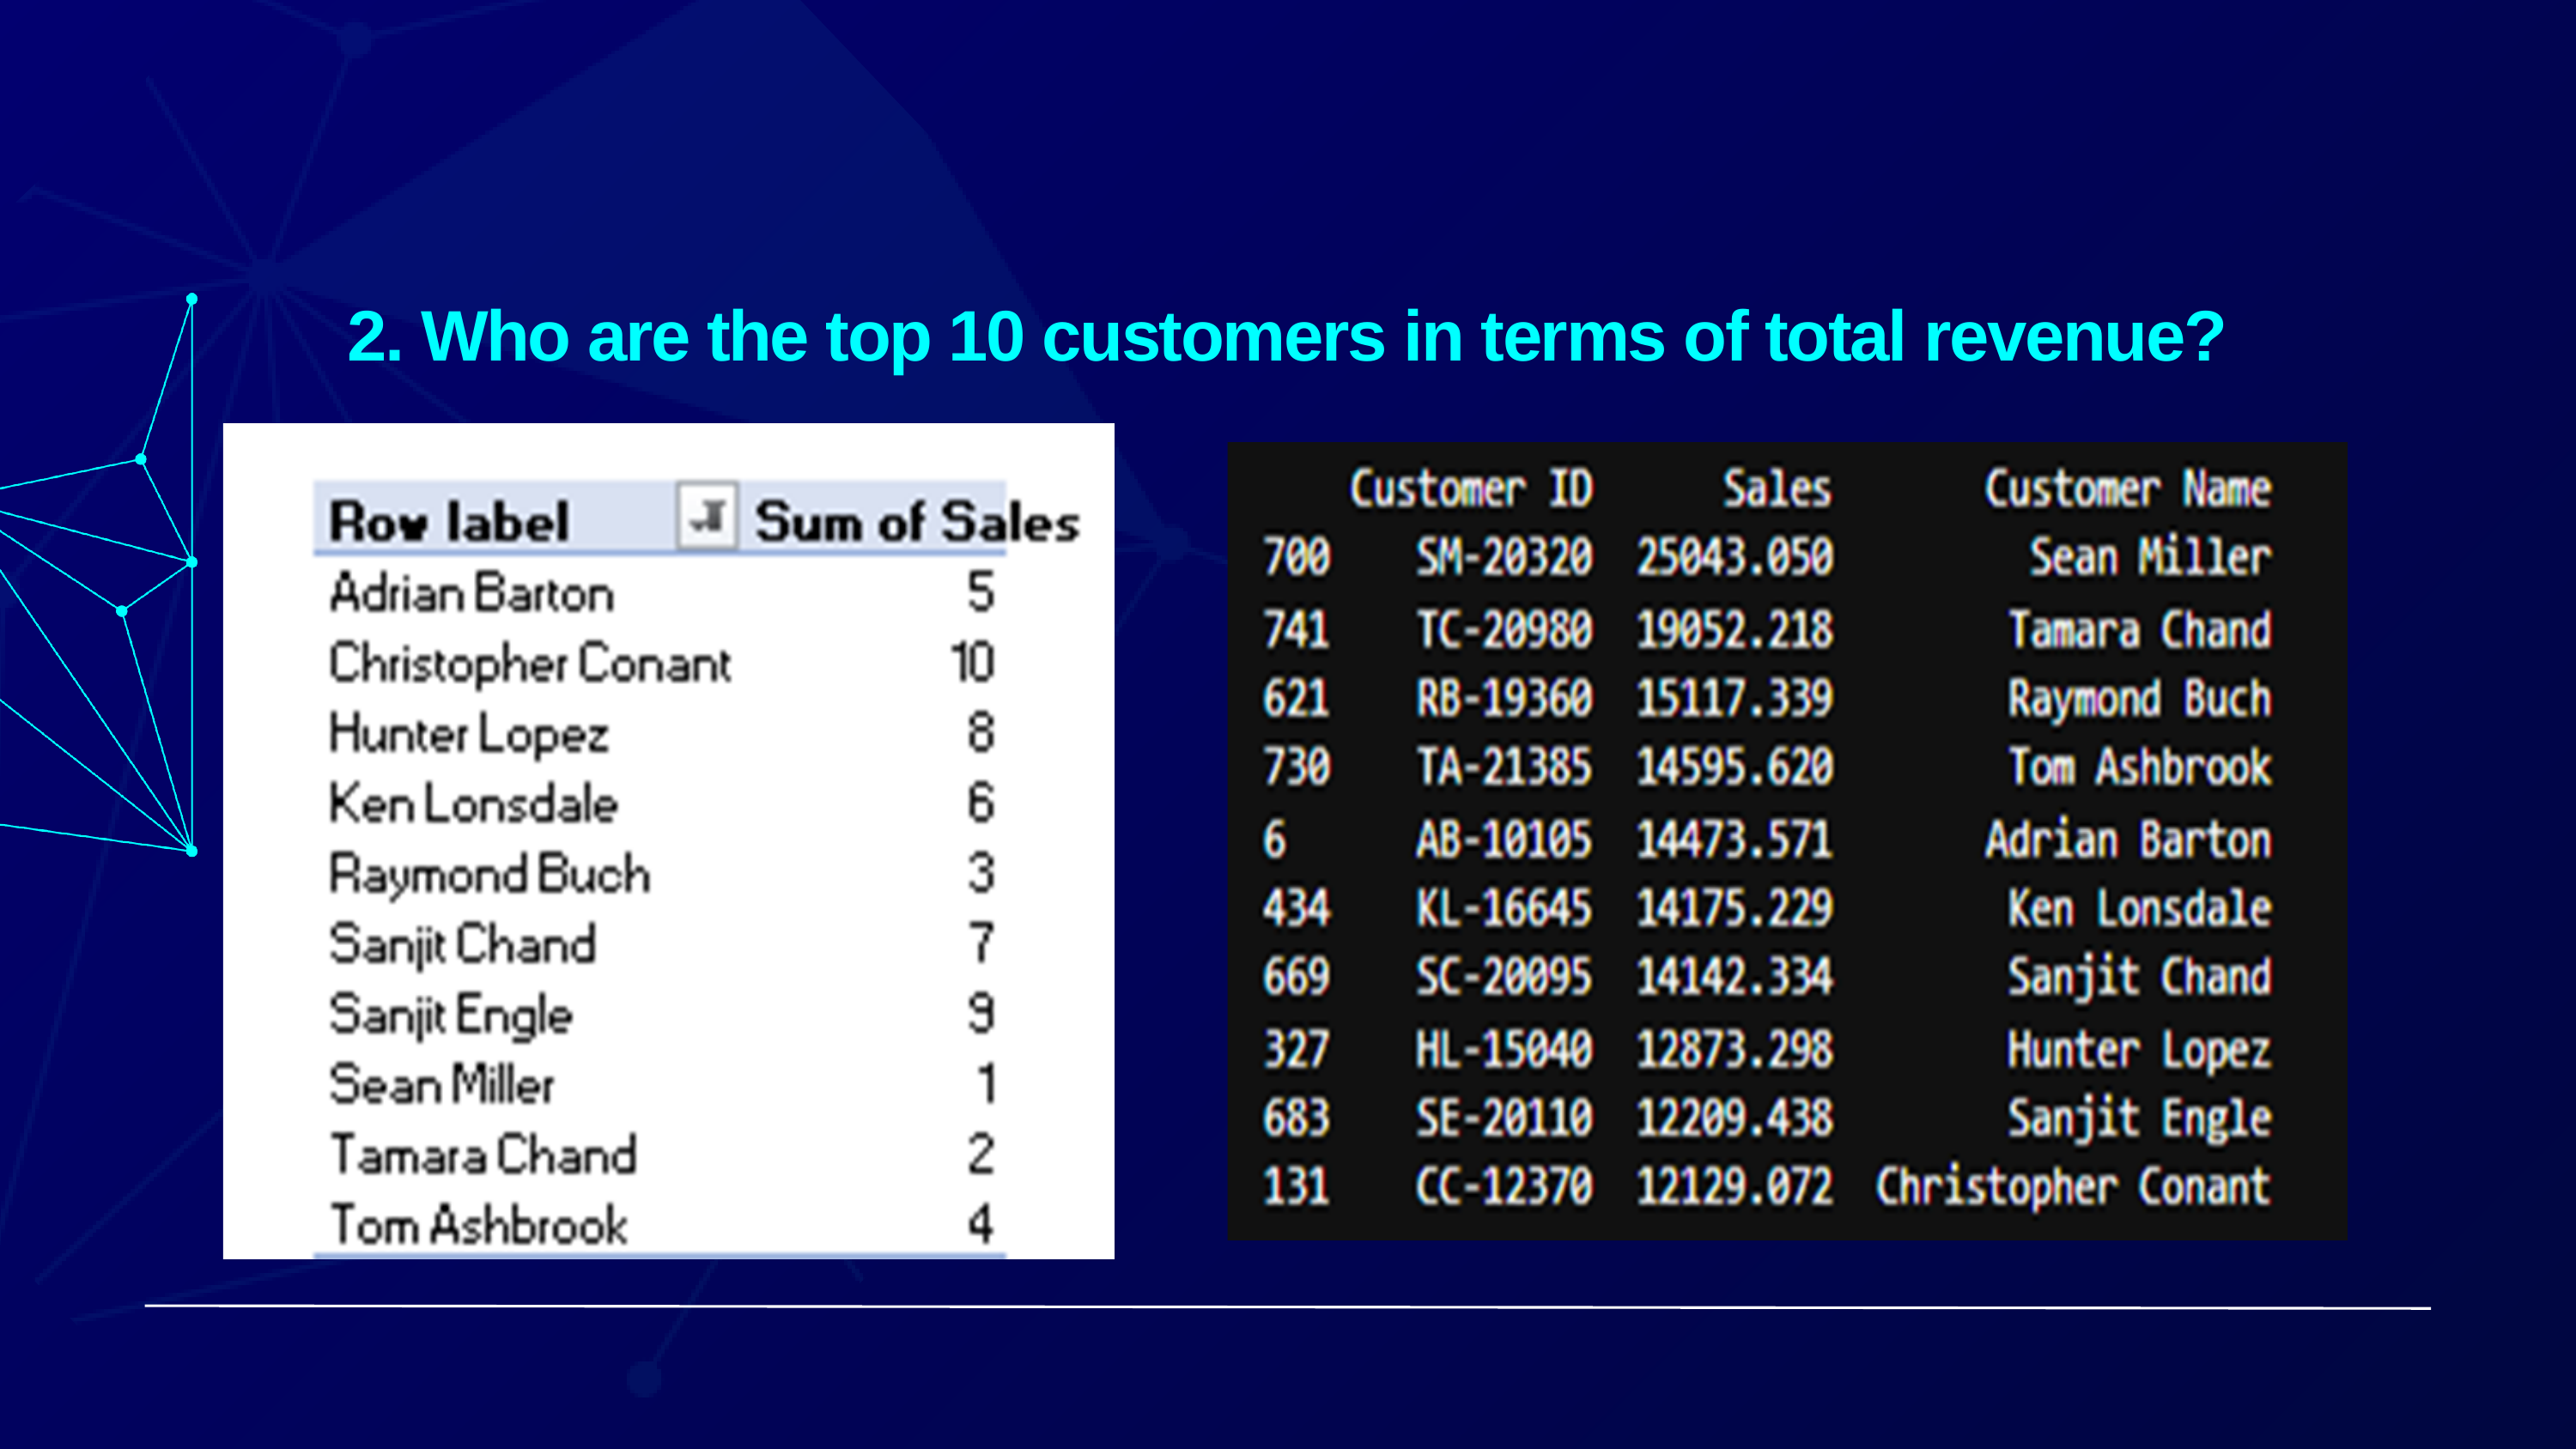

2. Who are the top 10 customers in terms of total revenue?